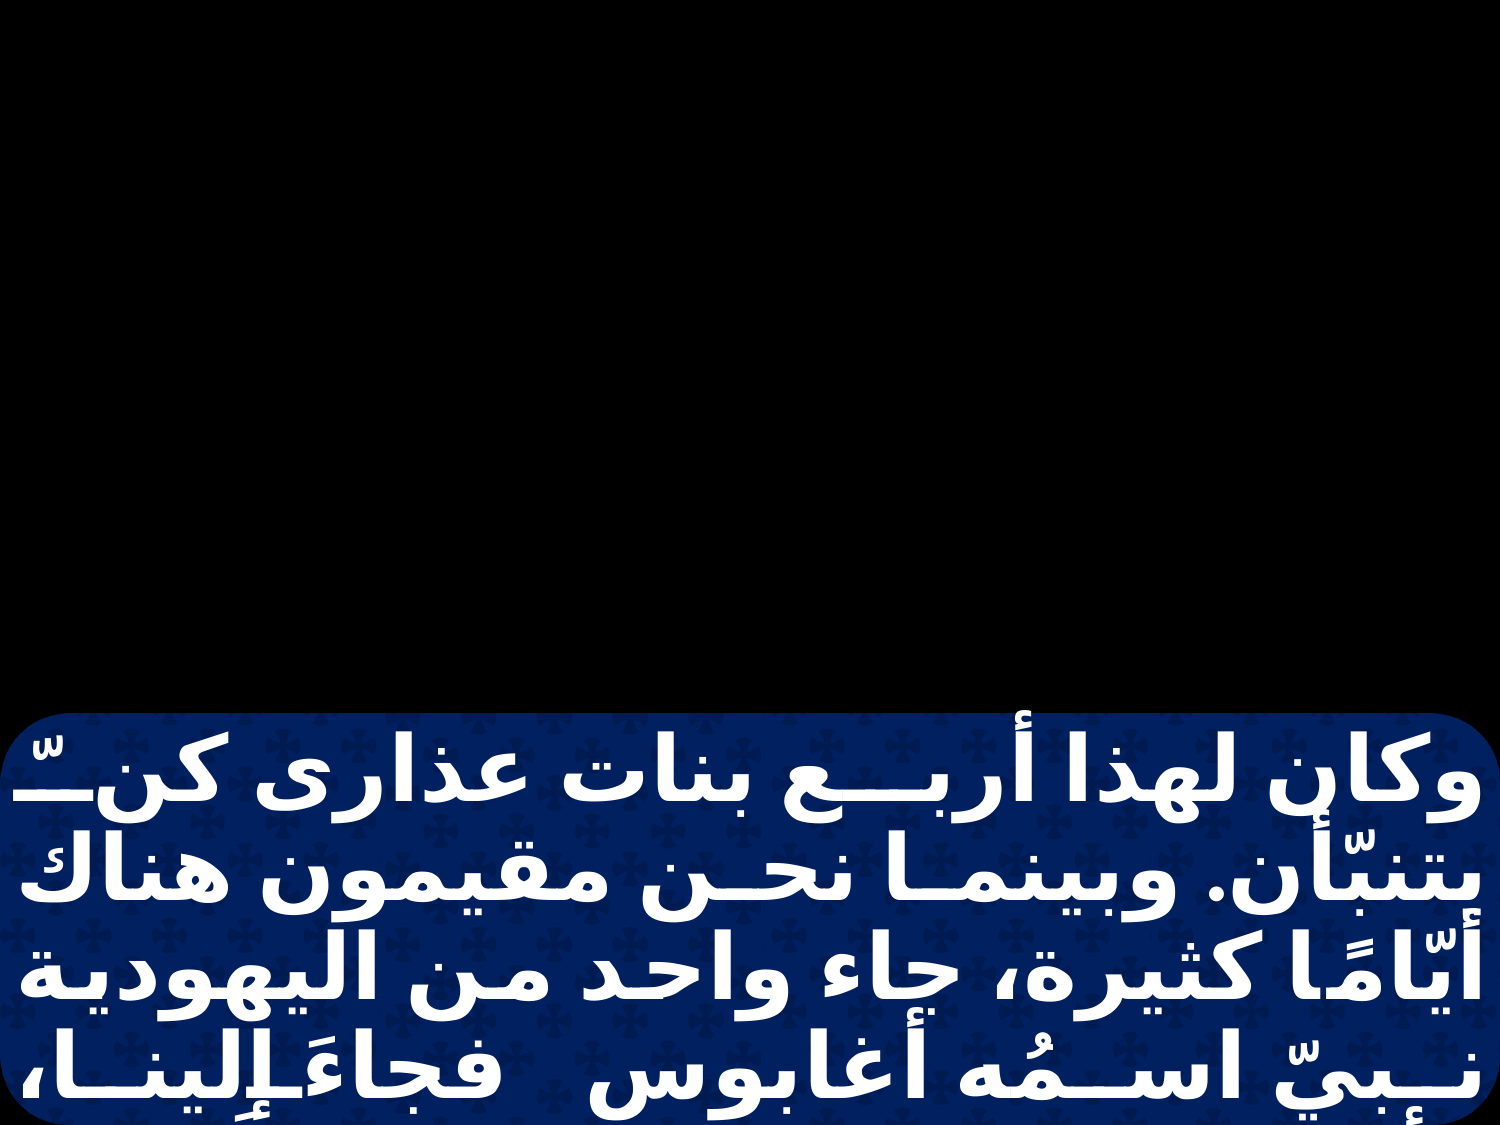

وكان لهذا أربع بنات عذارى كنّ يتنبّأن. وبينما نحن مقيمون هناك أيّامًا كثيرة، جاء واحد من اليهودية نبيّ اسمُه أغابوس فجاءَ إلينا، وأخذَ منطقة بولس، وربطَ بها رجليه ويديه وقال: